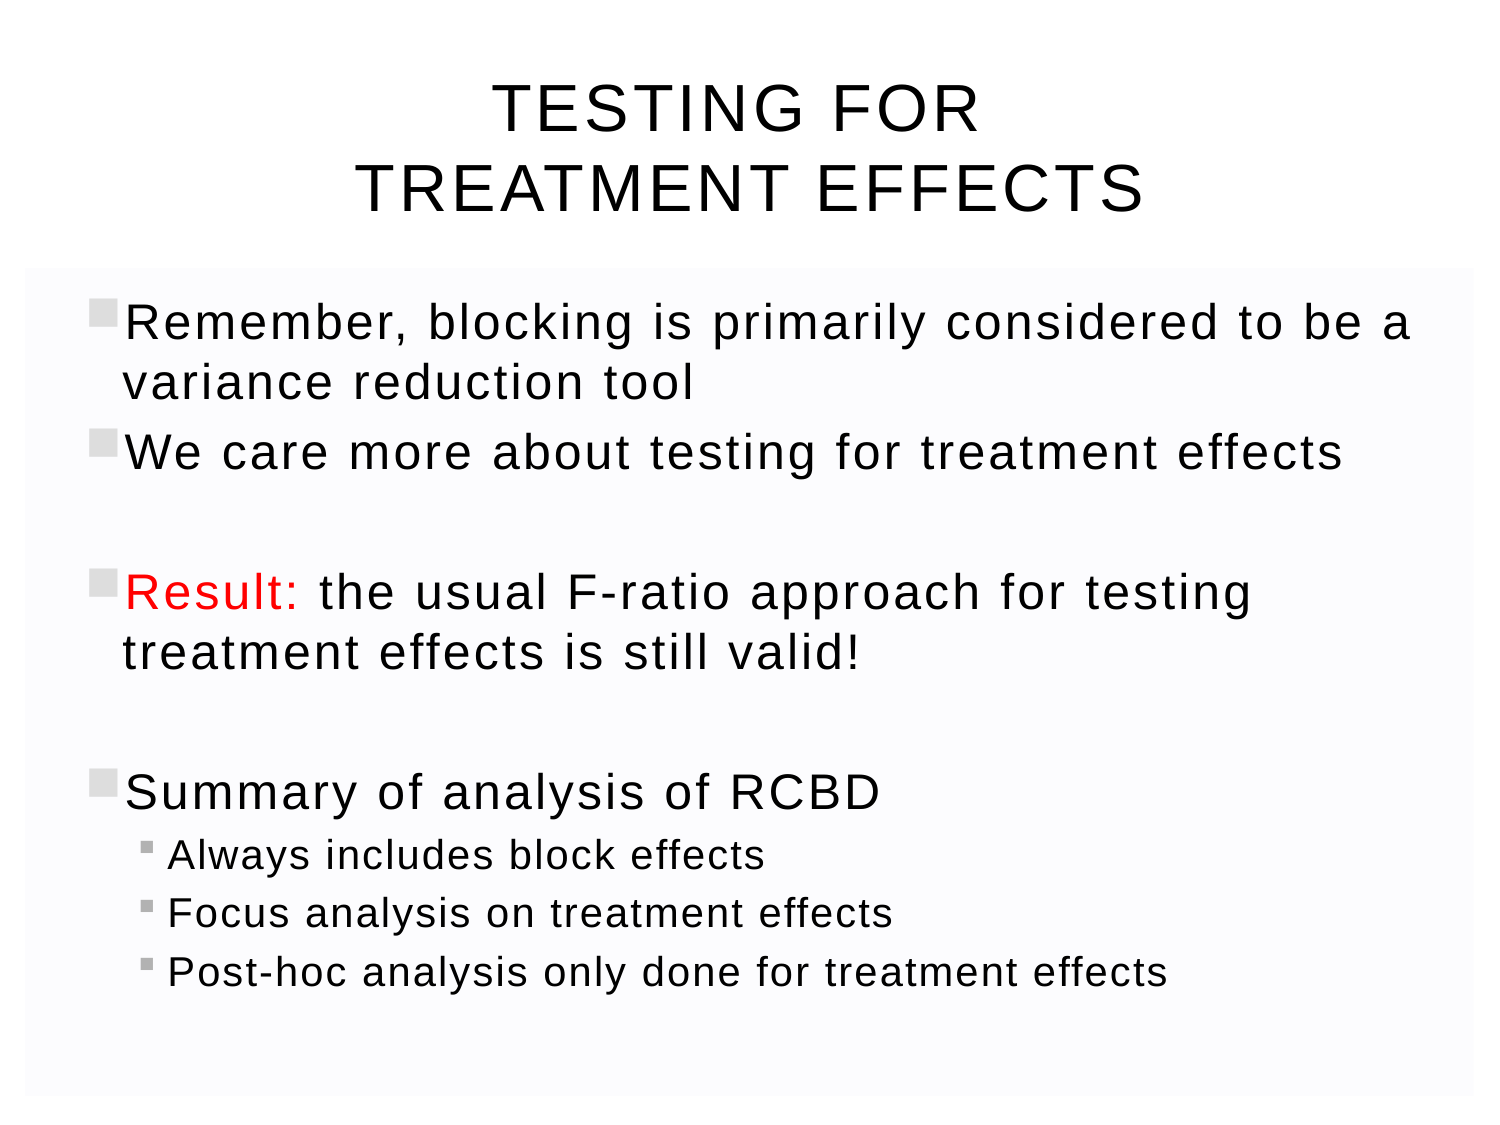

# Testing for Treatment effects
Remember, blocking is primarily considered to be a variance reduction tool
We care more about testing for treatment effects

Result: the usual F-ratio approach for testing treatment effects is still valid!

Summary of analysis of RCBD
Always includes block effects
Focus analysis on treatment effects
Post-hoc analysis only done for treatment effects